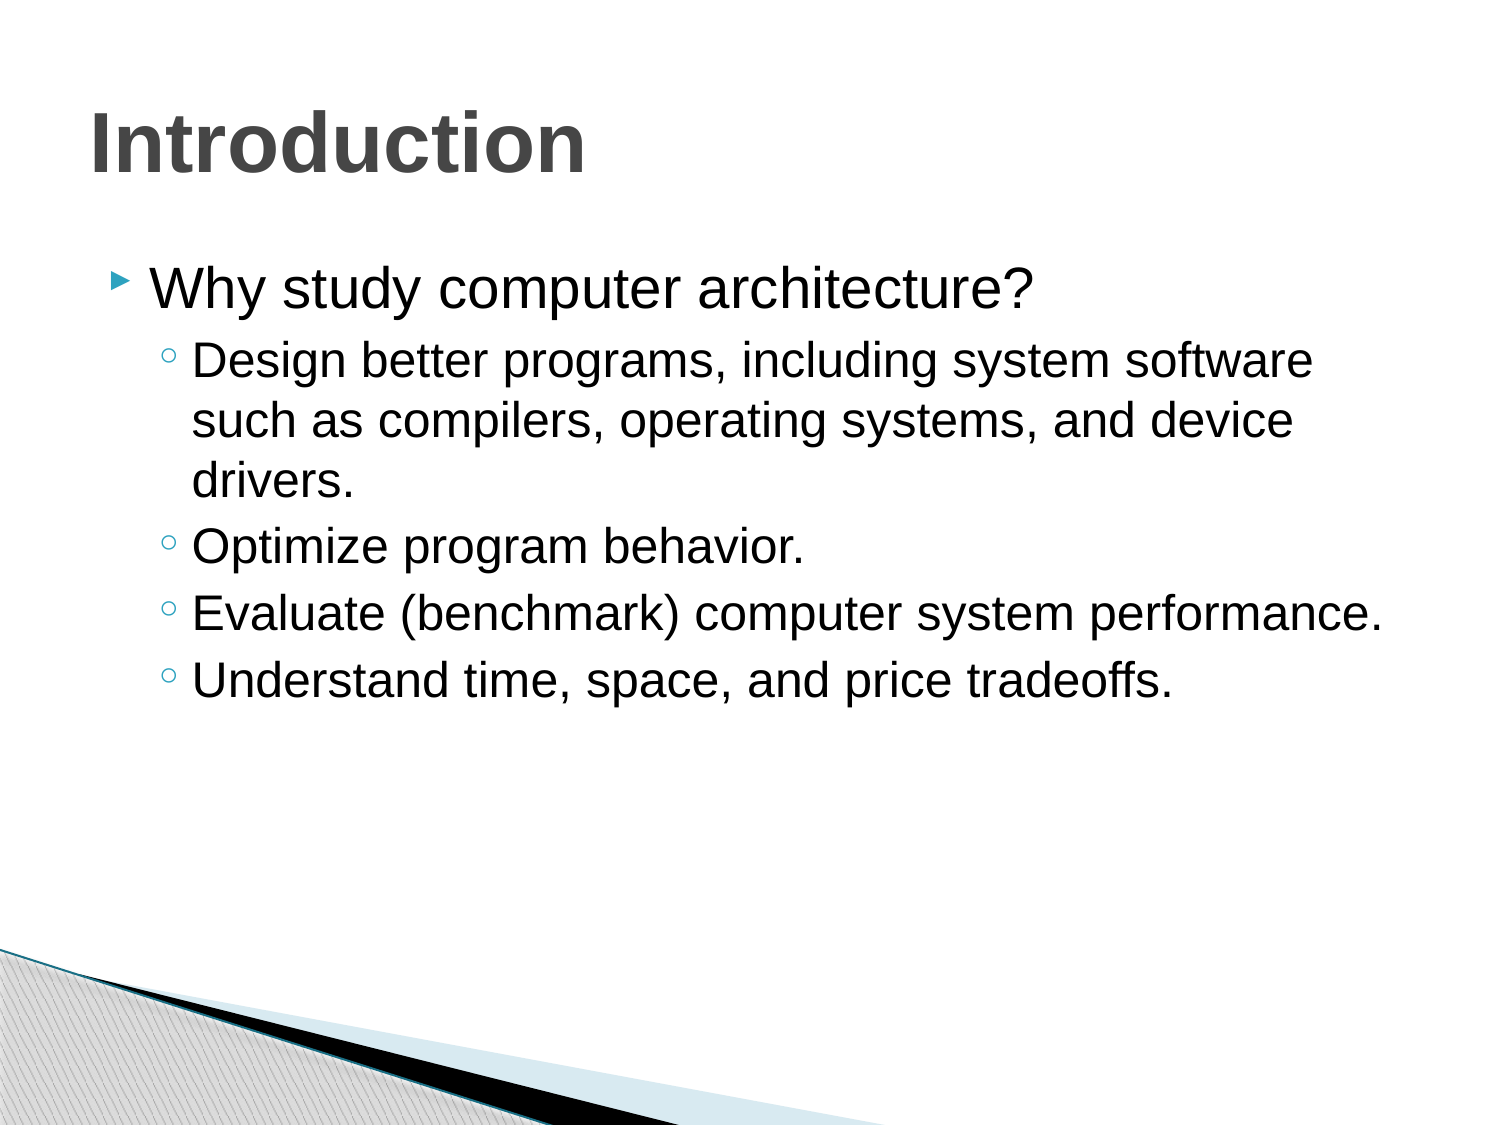

# Introduction
Why study computer architecture?
Design better programs, including system software such as compilers, operating systems, and device drivers.
Optimize program behavior.
Evaluate (benchmark) computer system performance.
Understand time, space, and price tradeoffs.